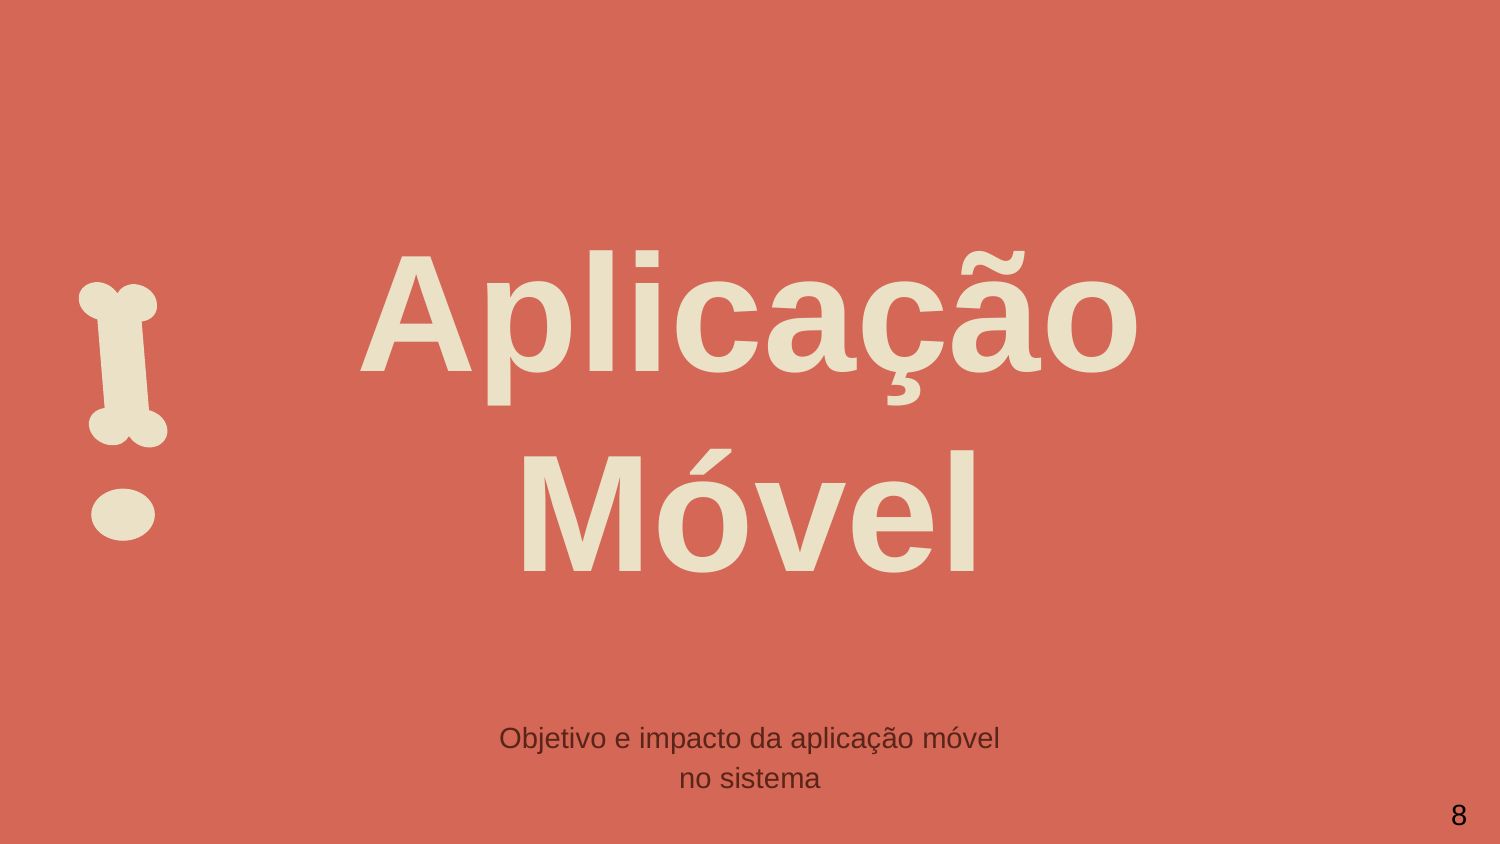

# Aplicação Móvel

Objetivo e impacto da aplicação móvel no sistema
8